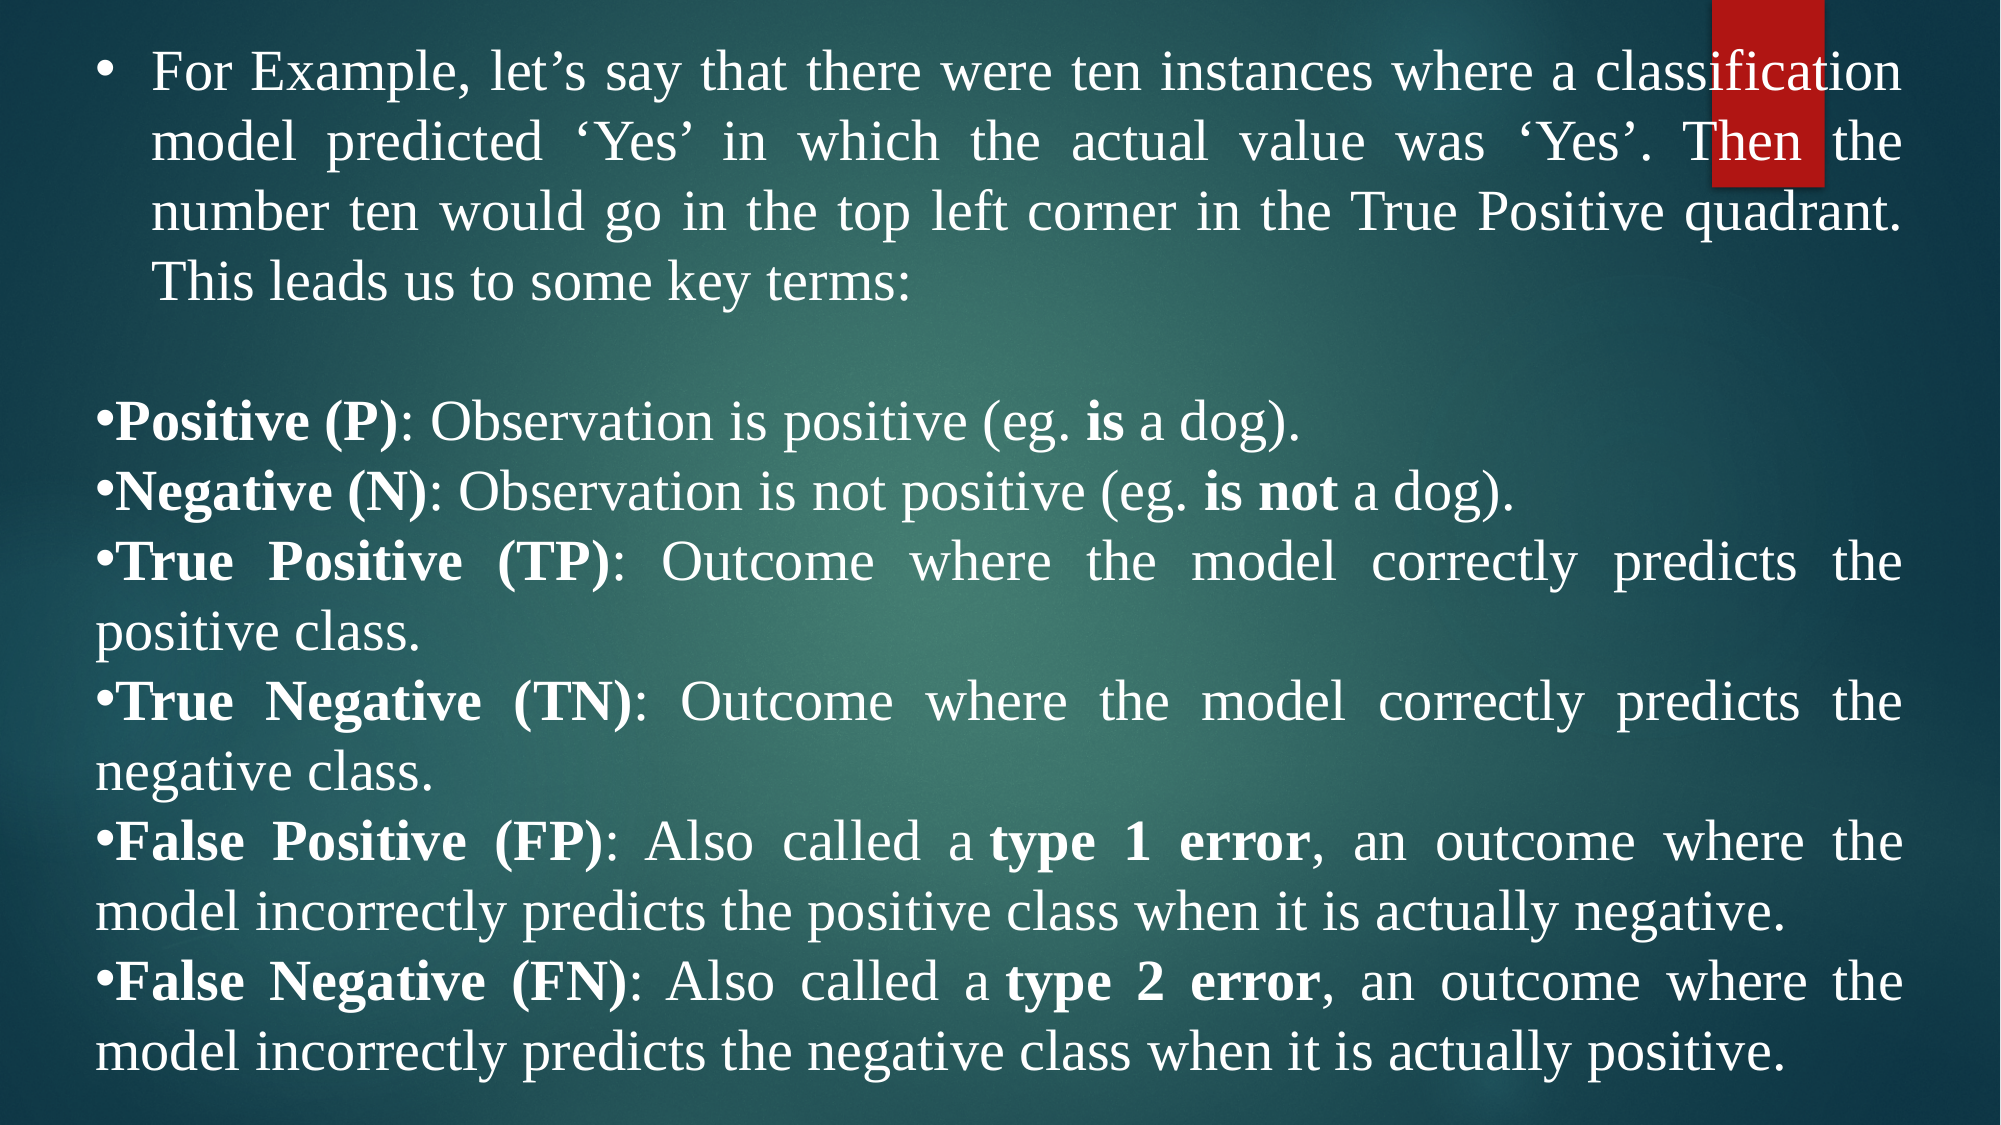

For Example, let’s say that there were ten instances where a classification model predicted ‘Yes’ in which the actual value was ‘Yes’. Then the number ten would go in the top left corner in the True Positive quadrant. This leads us to some key terms:

Positive (P): Observation is positive (eg. is a dog).
Negative (N): Observation is not positive (eg. is not a dog).
True Positive (TP): Outcome where the model correctly predicts the positive class.
True Negative (TN): Outcome where the model correctly predicts the negative class.
False Positive (FP): Also called a type 1 error, an outcome where the model incorrectly predicts the positive class when it is actually negative.
False Negative (FN): Also called a type 2 error, an outcome where the model incorrectly predicts the negative class when it is actually positive.